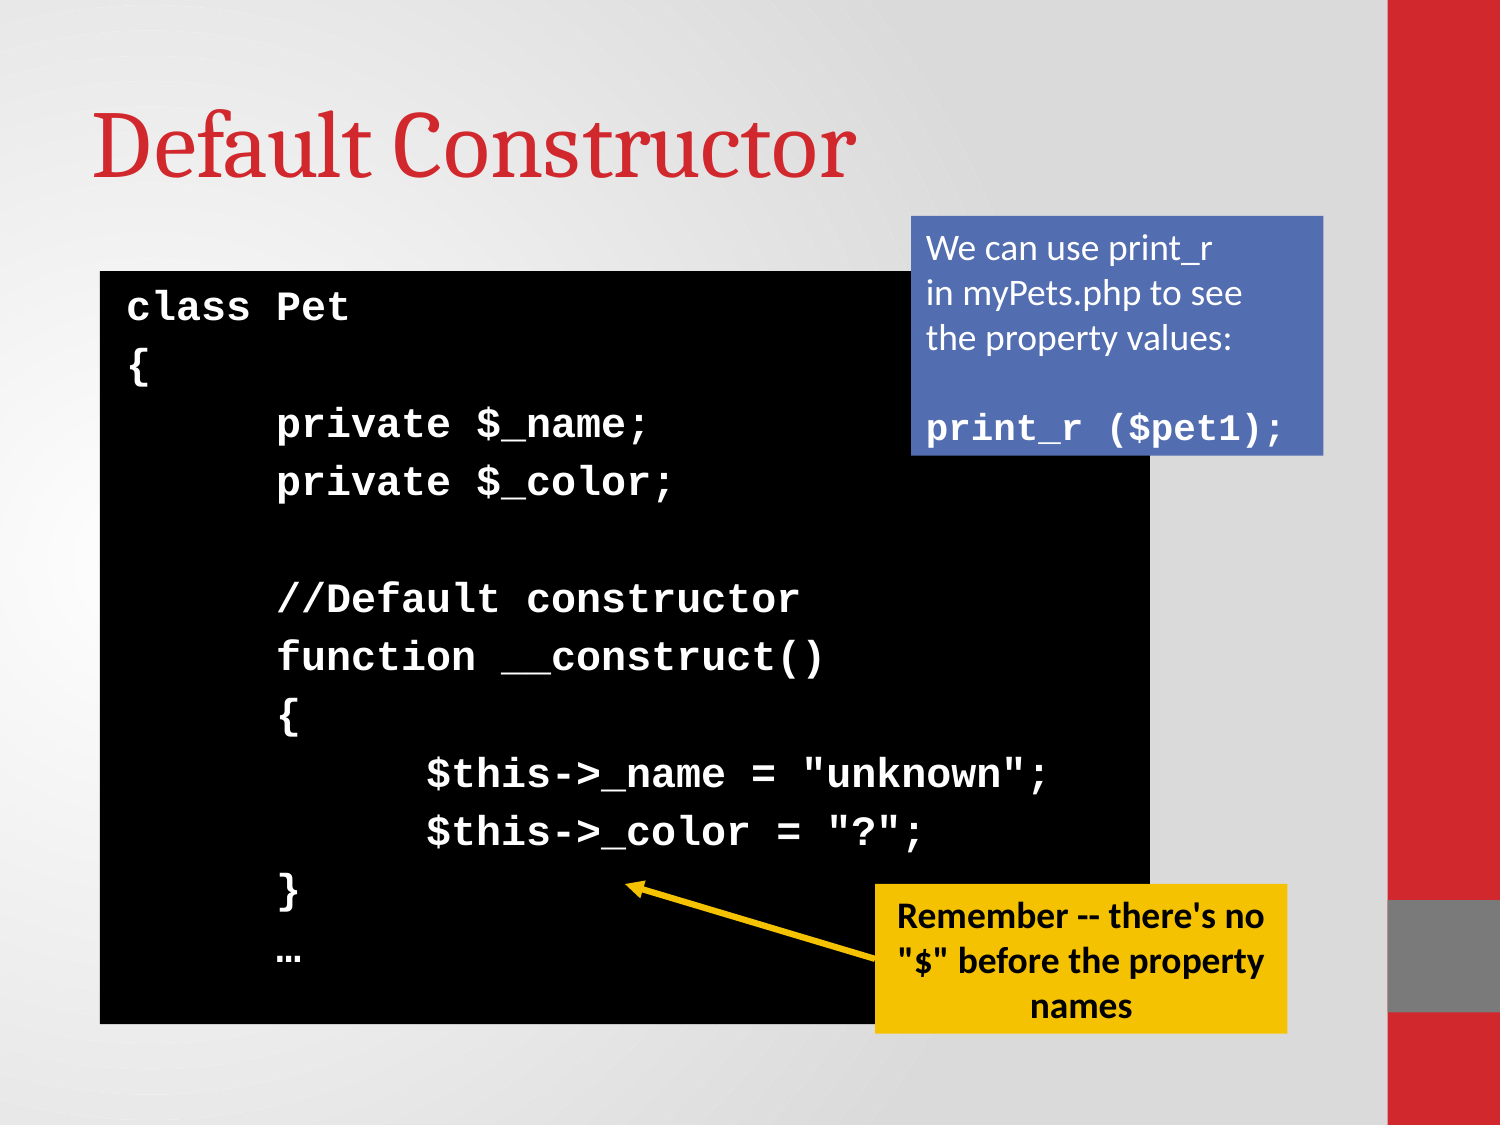

# Default Constructor
We can use print_r
in myPets.php to see
the property values:

print_r ($pet1);
class Pet
{
	private $_name;
	private $_color;

	//Default constructor
	function __construct()
	{
		$this->_name = "unknown";
		$this->_color = "?";
	}
	…
Remember -- there's no "$" before the property names